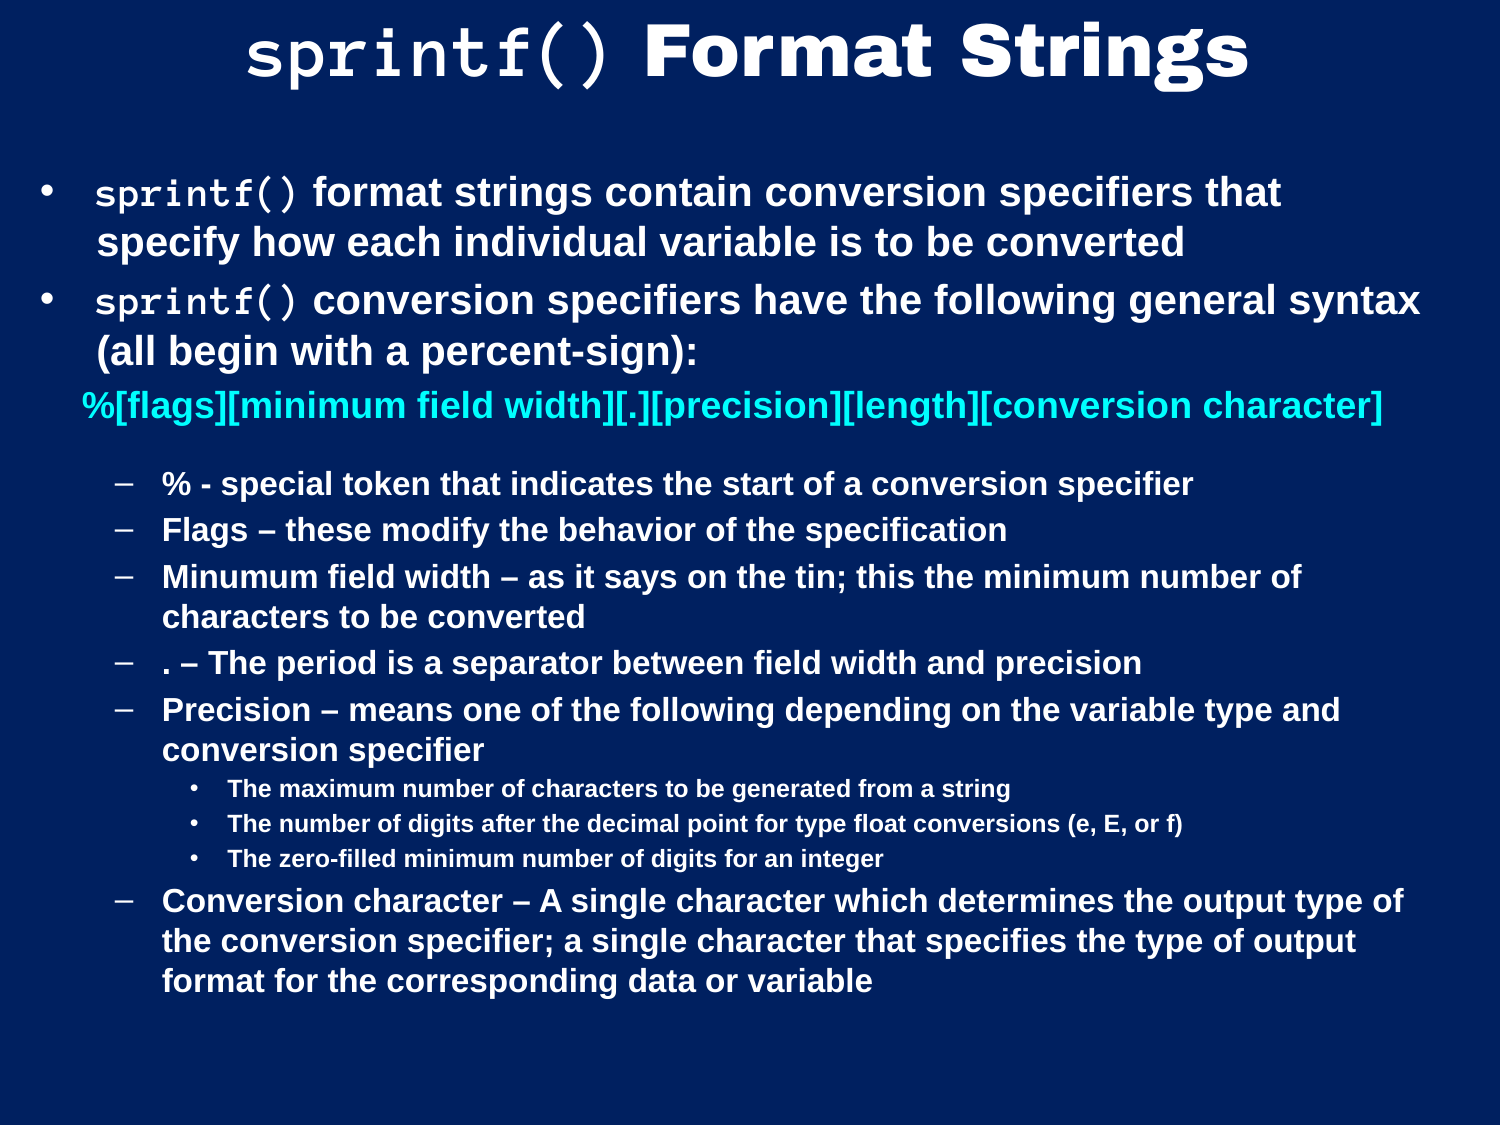

# sprintf() Format Strings
sprintf() format strings contain conversion specifiers that specify how each individual variable is to be converted
sprintf() conversion specifiers have the following general syntax (all begin with a percent-sign):
    %[flags][minimum field width][.][precision][length][conversion character]

% - special token that indicates the start of a conversion specifier
Flags – these modify the behavior of the specification
Minumum field width – as it says on the tin; this the minimum number of characters to be converted
. – The period is a separator between field width and precision
Precision – means one of the following depending on the variable type and conversion specifier
The maximum number of characters to be generated from a string
The number of digits after the decimal point for type float conversions (e, E, or f)
The zero-filled minimum number of digits for an integer
Conversion character – A single character which determines the output type of the conversion specifier; a single character that specifies the type of output format for the corresponding data or variable